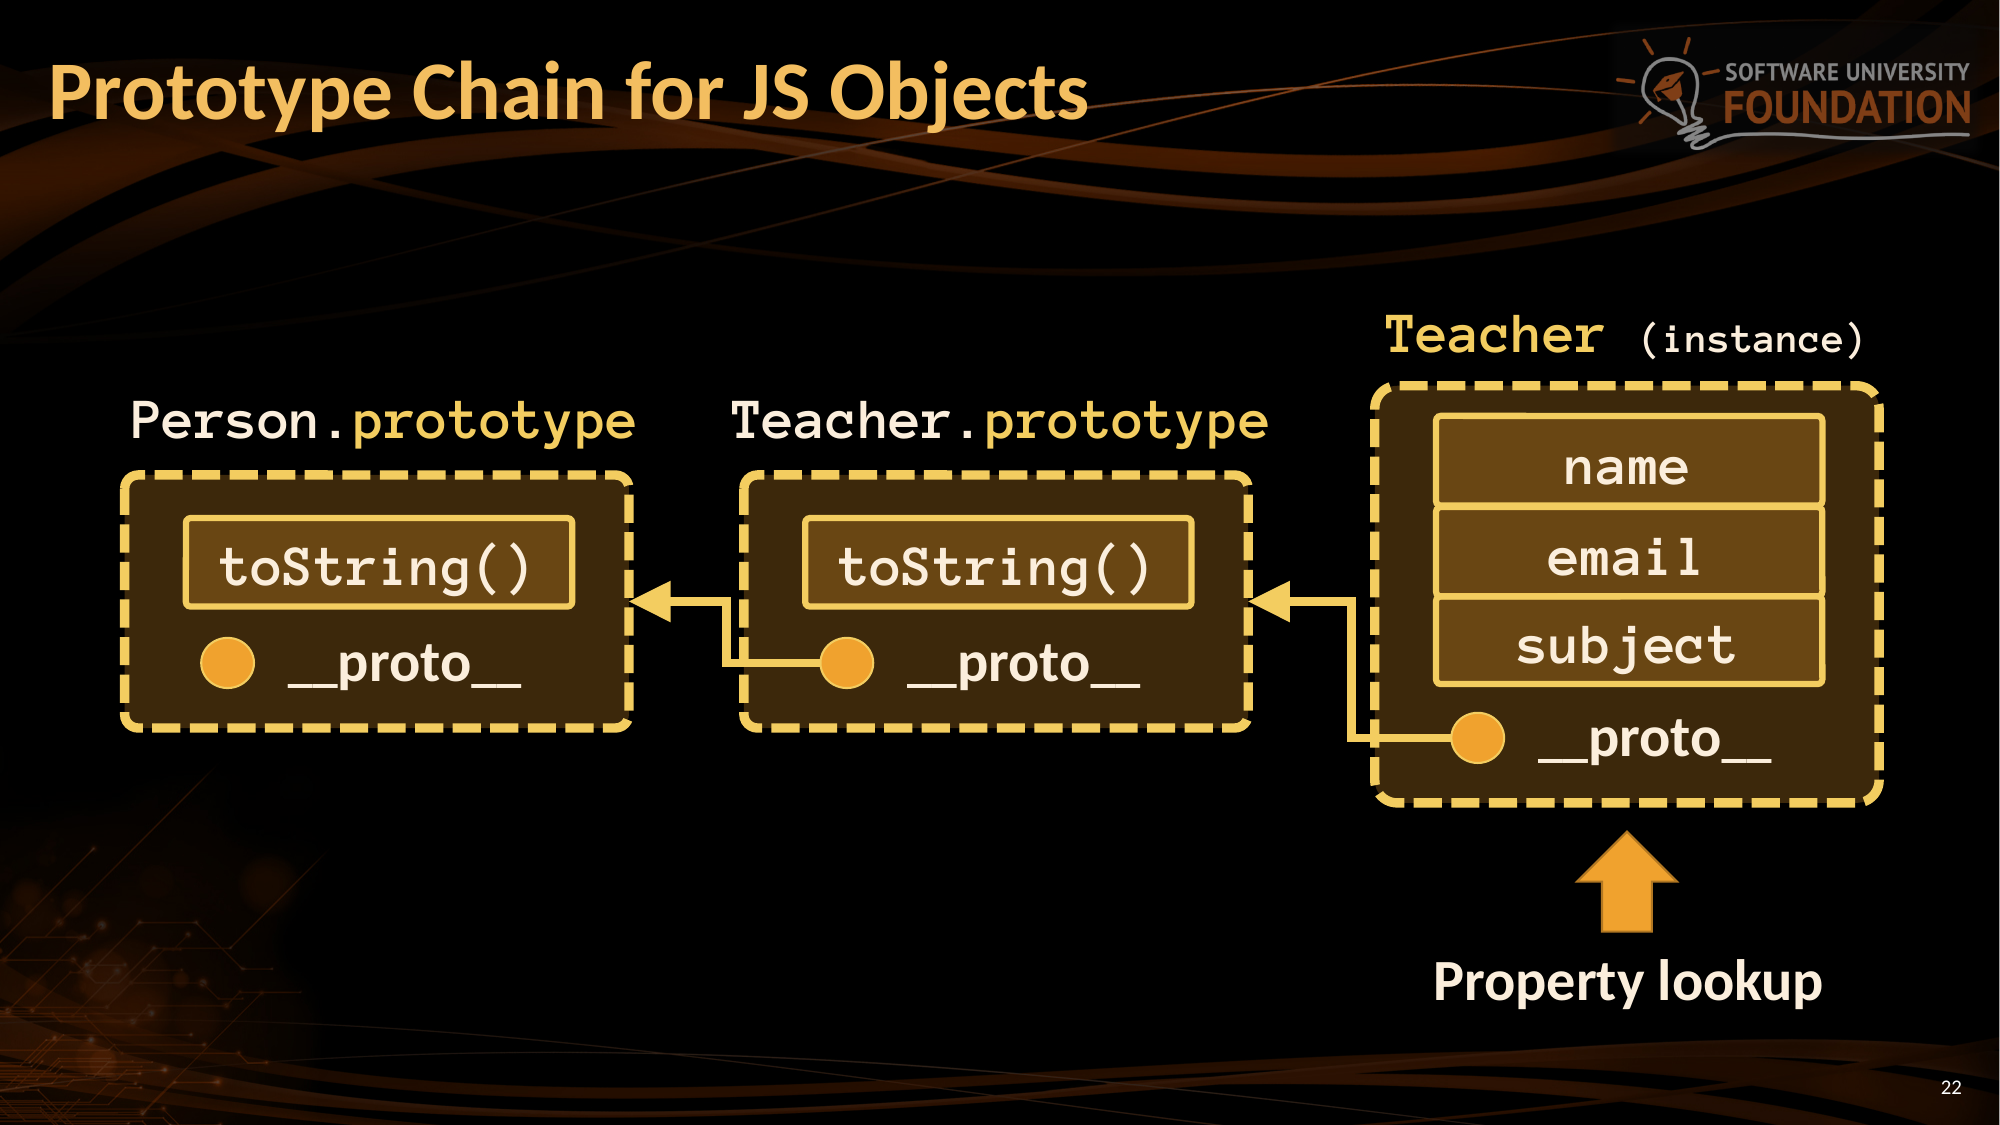

# Prototype Chain for JS Objects

Teacher (instance)
Person.prototype
Teacher.prototype

name
email
subject
__proto__

toString()
__proto__

toString()
__proto__

Property lookup
22